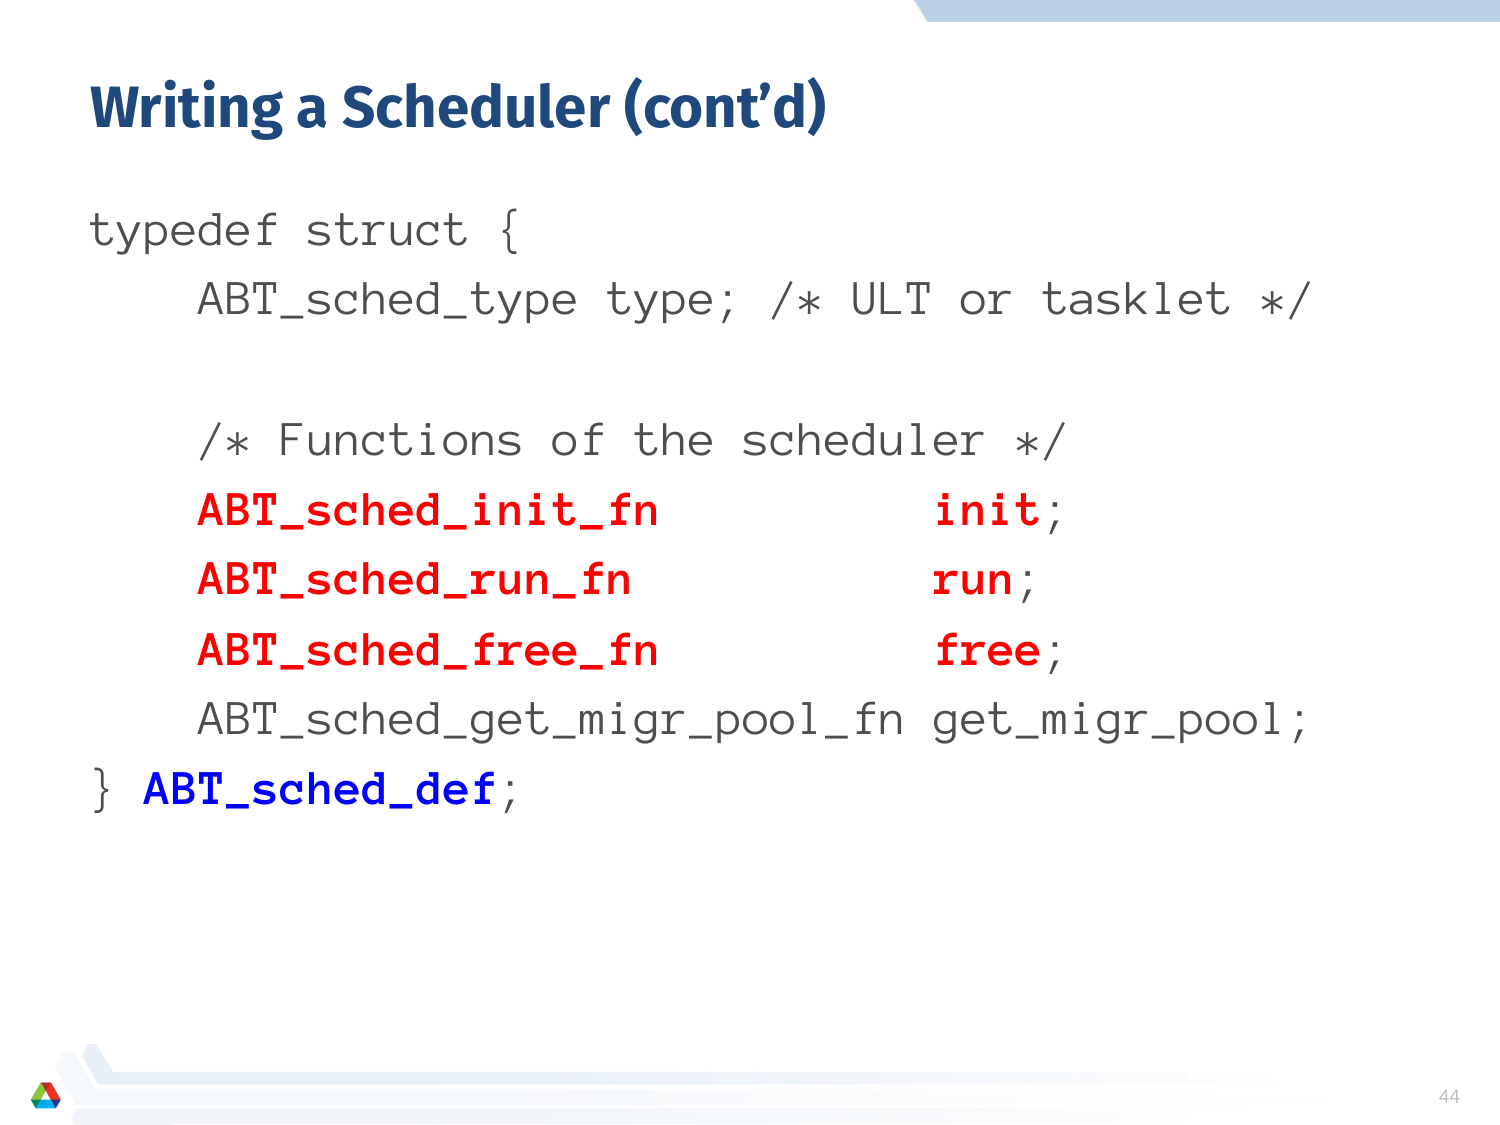

# Writing a Scheduler (cont’d)
typedef struct {
    ABT_sched_type type; /* ULT or tasklet */

    /* Functions of the scheduler */
    ABT_sched_init_fn          init;
    ABT_sched_run_fn           run;
    ABT_sched_free_fn          free;
    ABT_sched_get_migr_pool_fn get_migr_pool;
} ABT_sched_def;
44